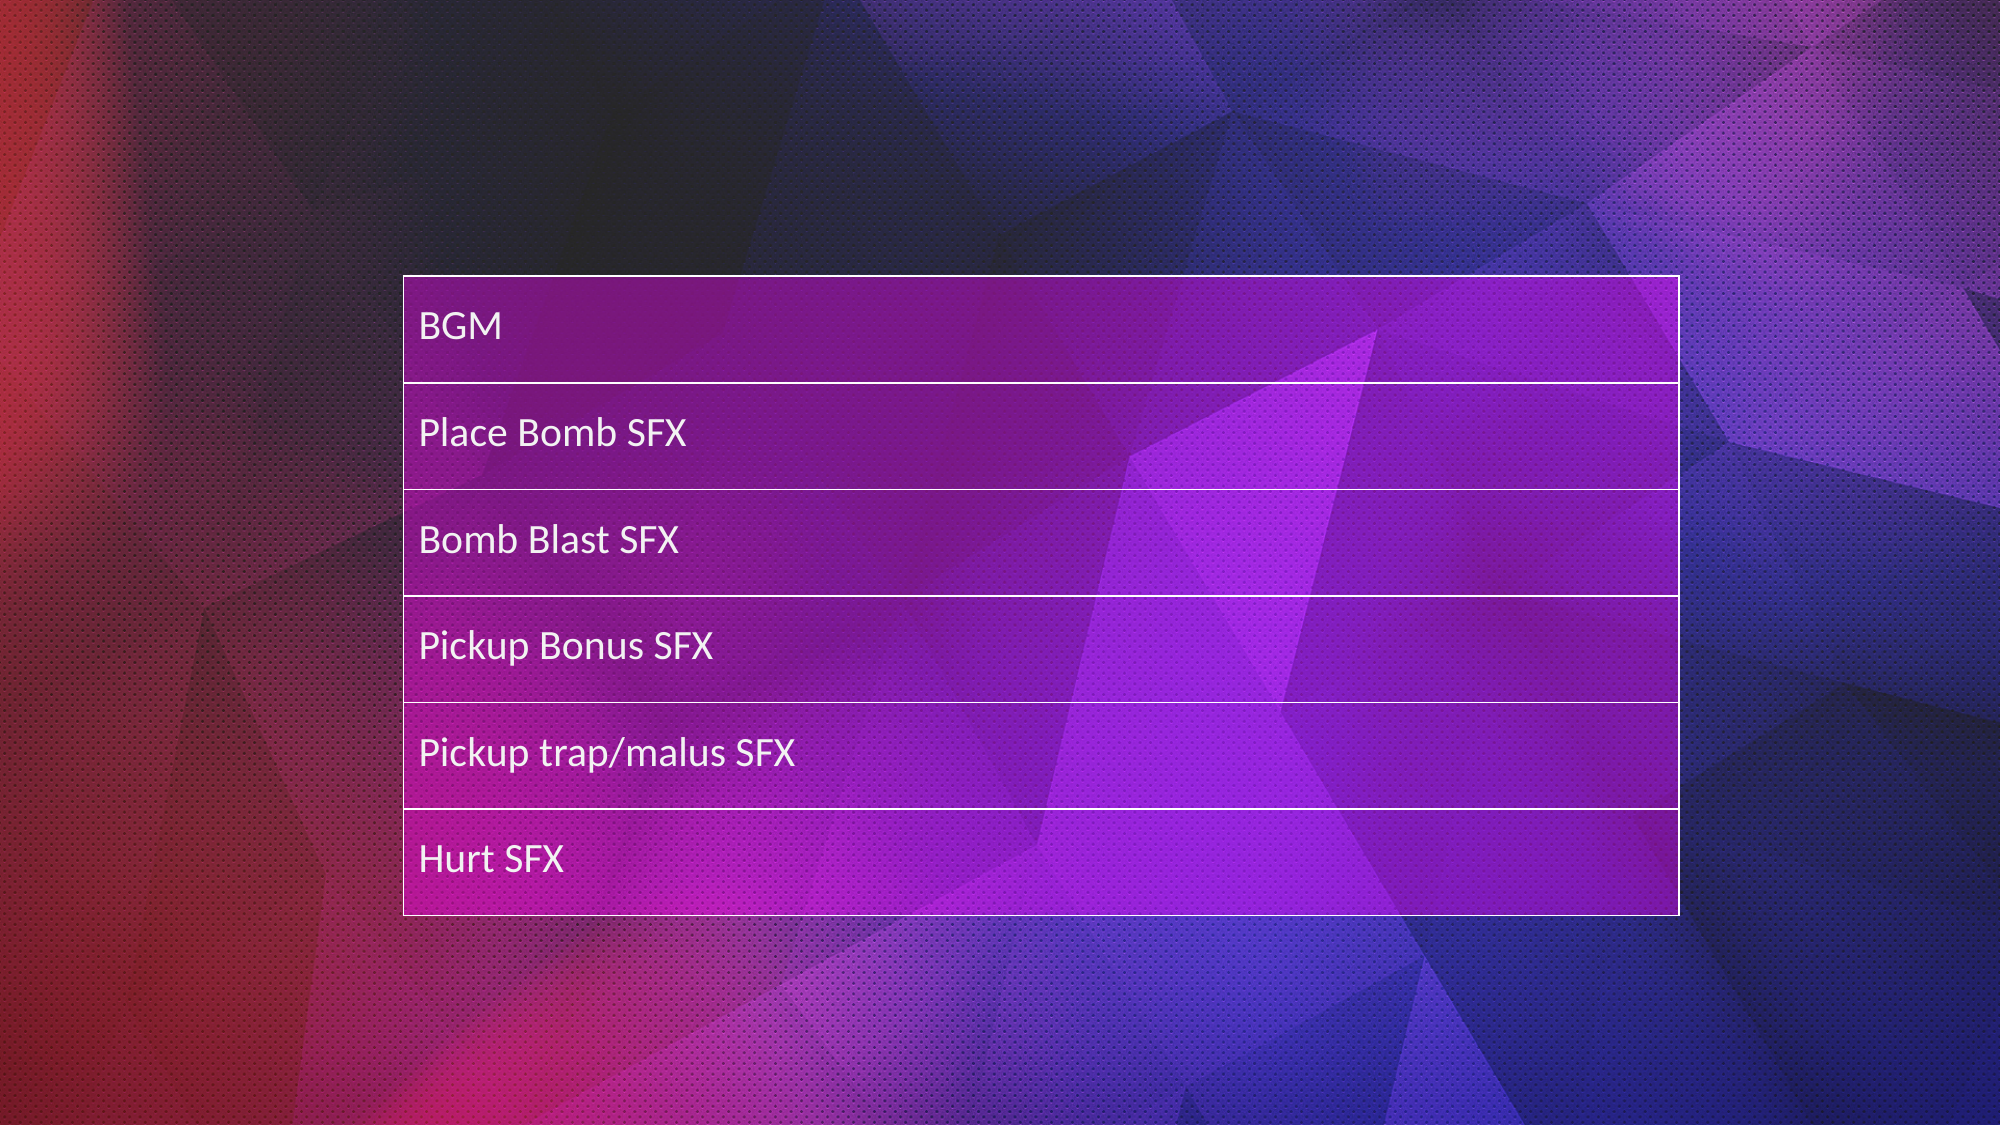

| BGM |
| --- |
| Place Bomb SFX |
| Bomb Blast SFX |
| Pickup Bonus SFX |
| Pickup trap/malus SFX |
| Hurt SFX |